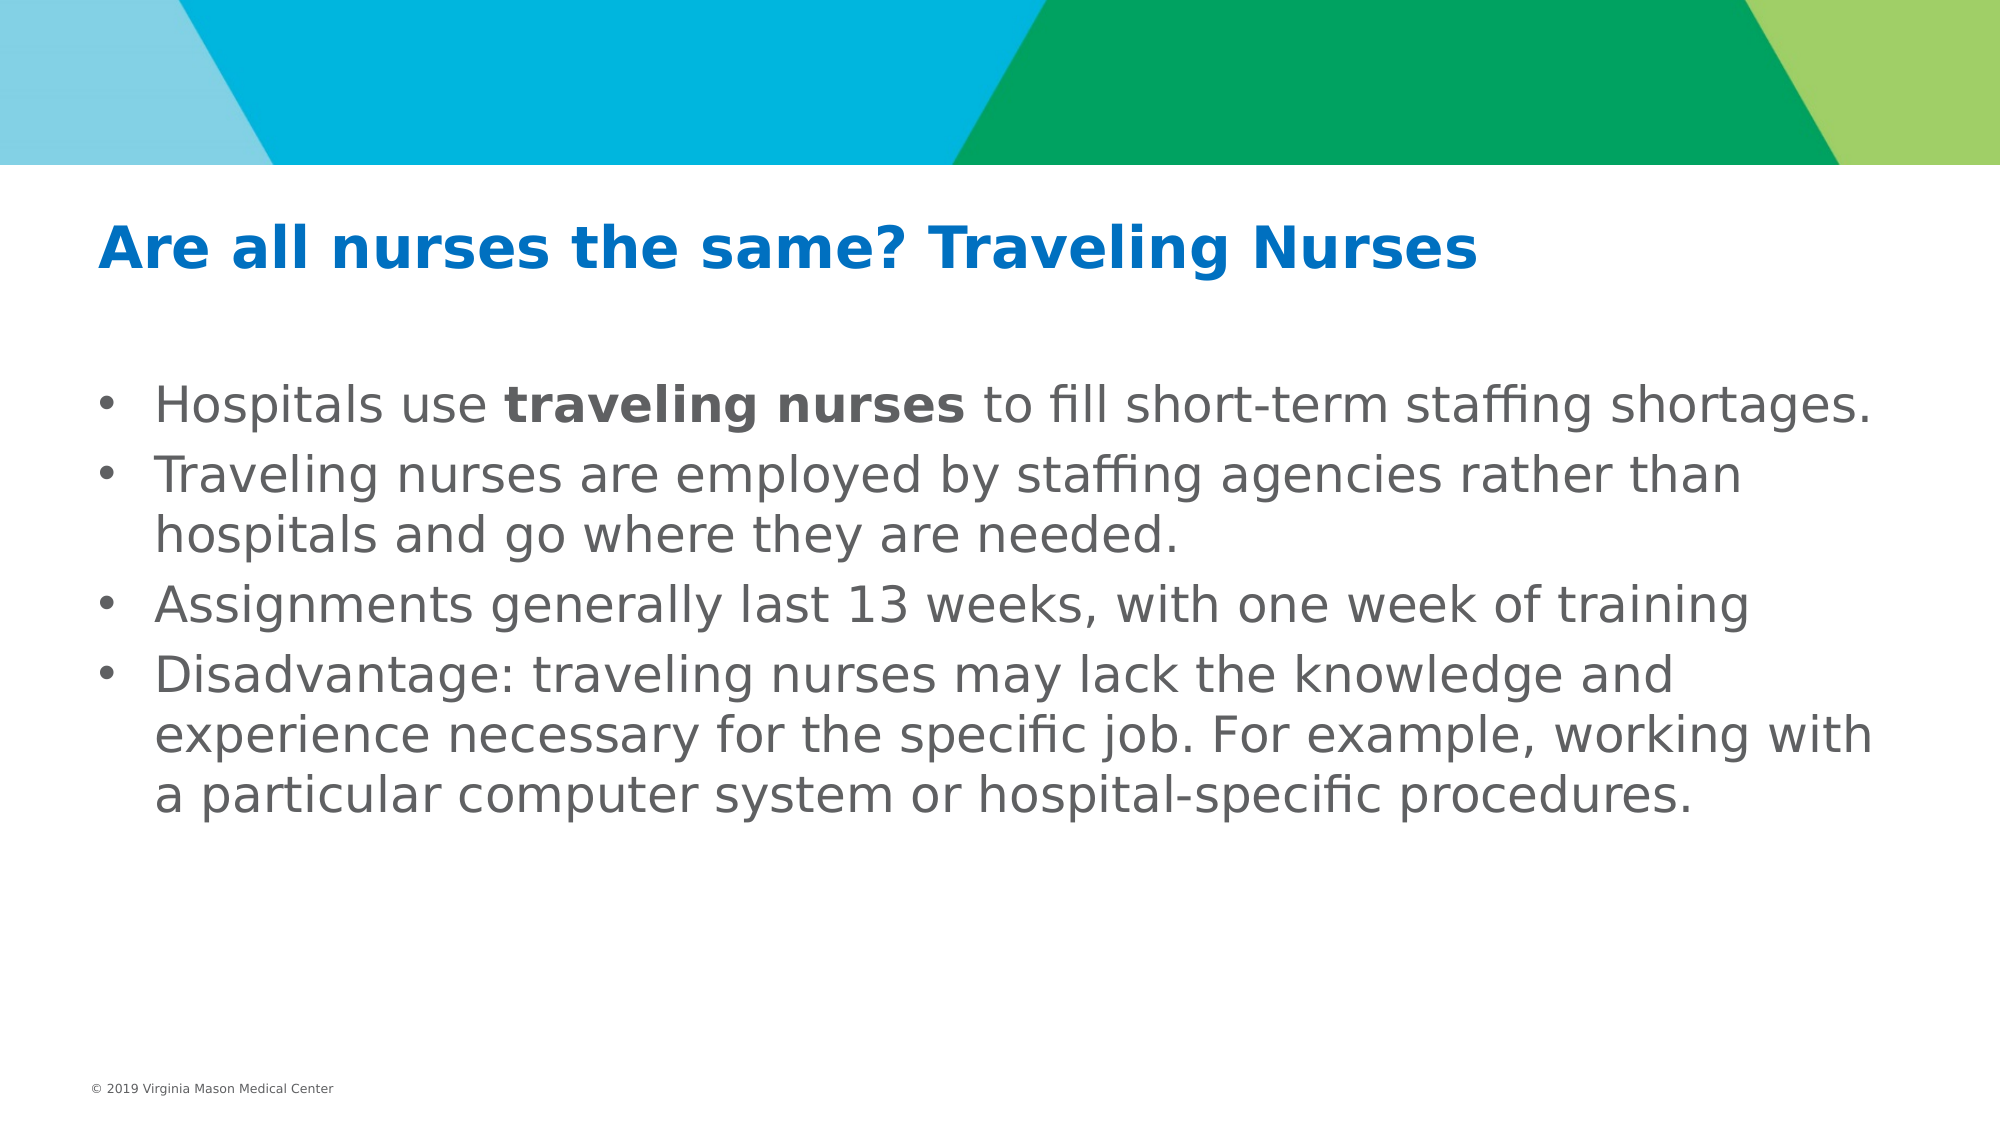

Are all nurses the same? Traveling Nurses

Hospitals use traveling nurses to fill short-term staffing shortages.
Traveling nurses are employed by staffing agencies rather than hospitals and go where they are needed.
Assignments generally last 13 weeks, with one week of training
Disadvantage: traveling nurses may lack the knowledge and experience necessary for the specific job. For example, working with a particular computer system or hospital-specific procedures.